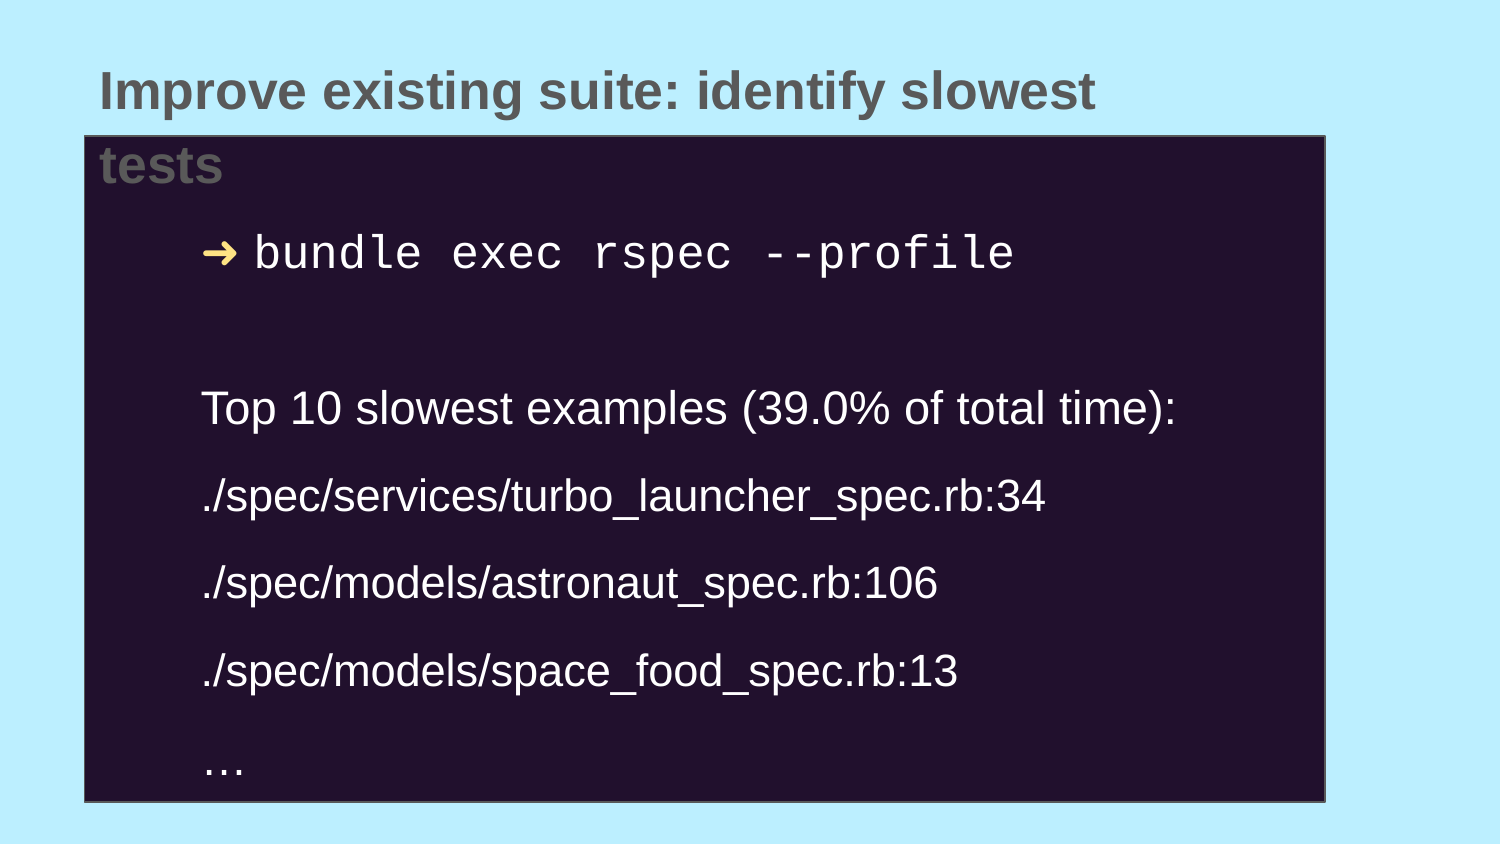

Improve existing suite: identify slowest tests

➜ bundle exec rspec --profile
Top 10 slowest examples (39.0% of total time):
./spec/services/turbo_launcher_spec.rb:34
./spec/models/astronaut_spec.rb:106
./spec/models/space_food_spec.rb:13
…